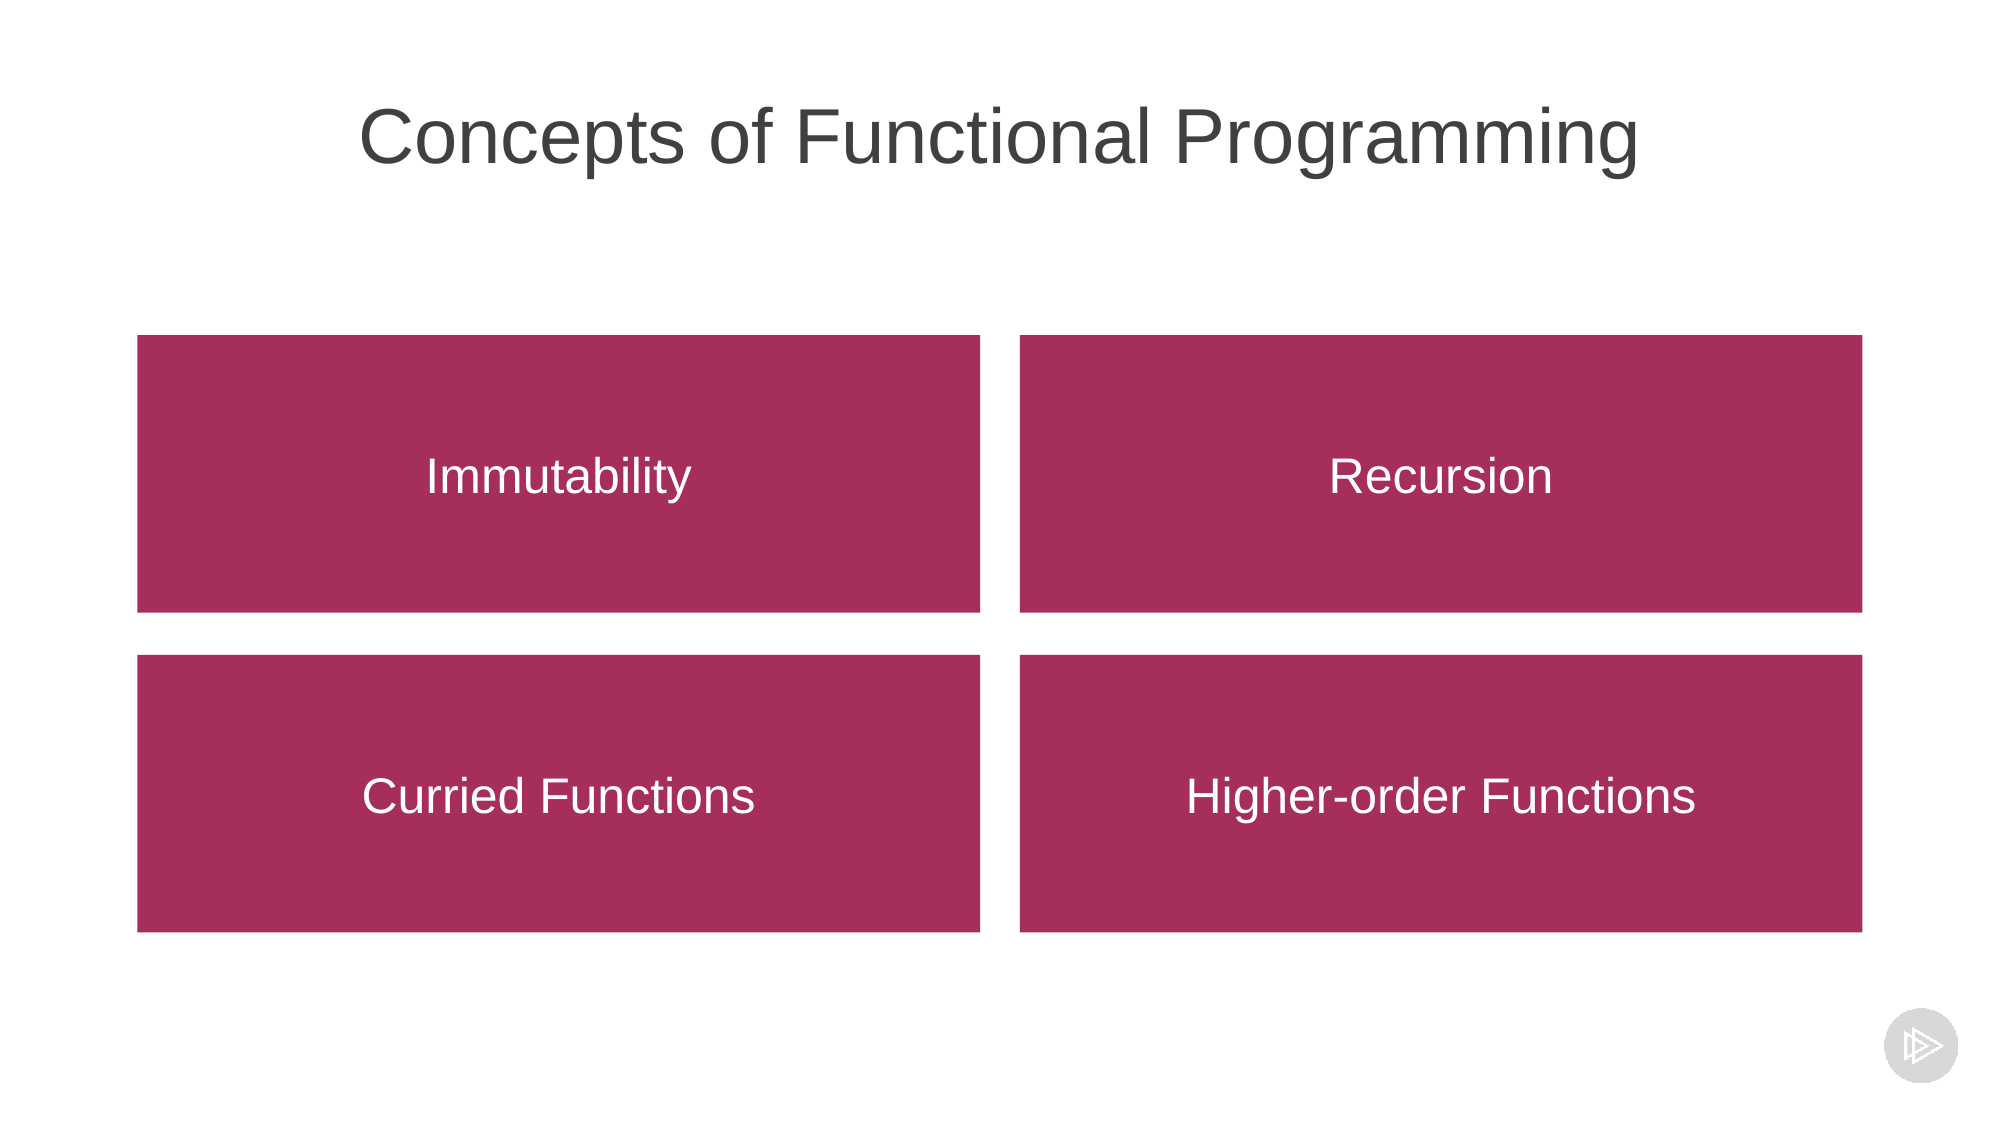

# Concepts of Functional Programming
Immutability
Recursion
Curried Functions
Higher-order Functions